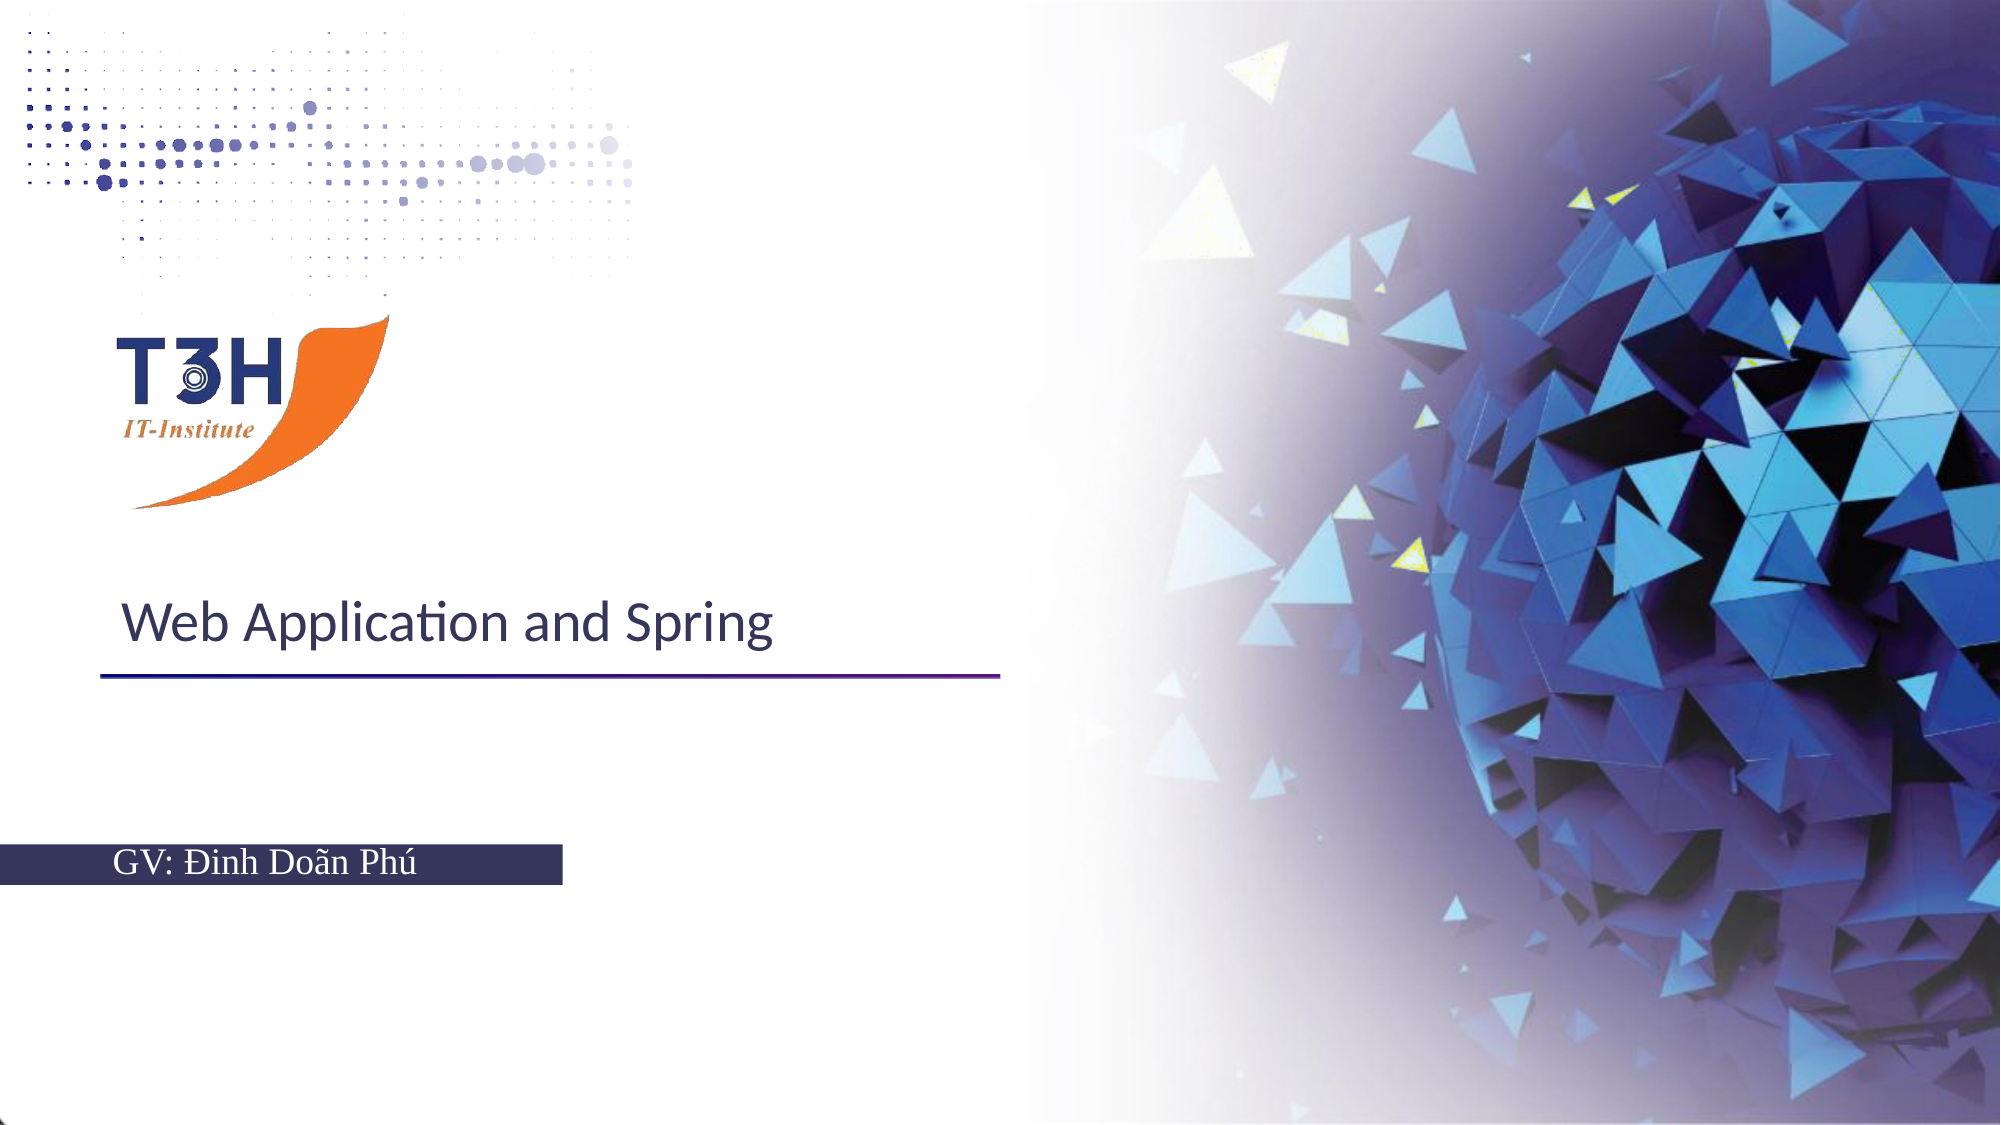

Web Application and Spring

GV: Đinh Doãn Phú